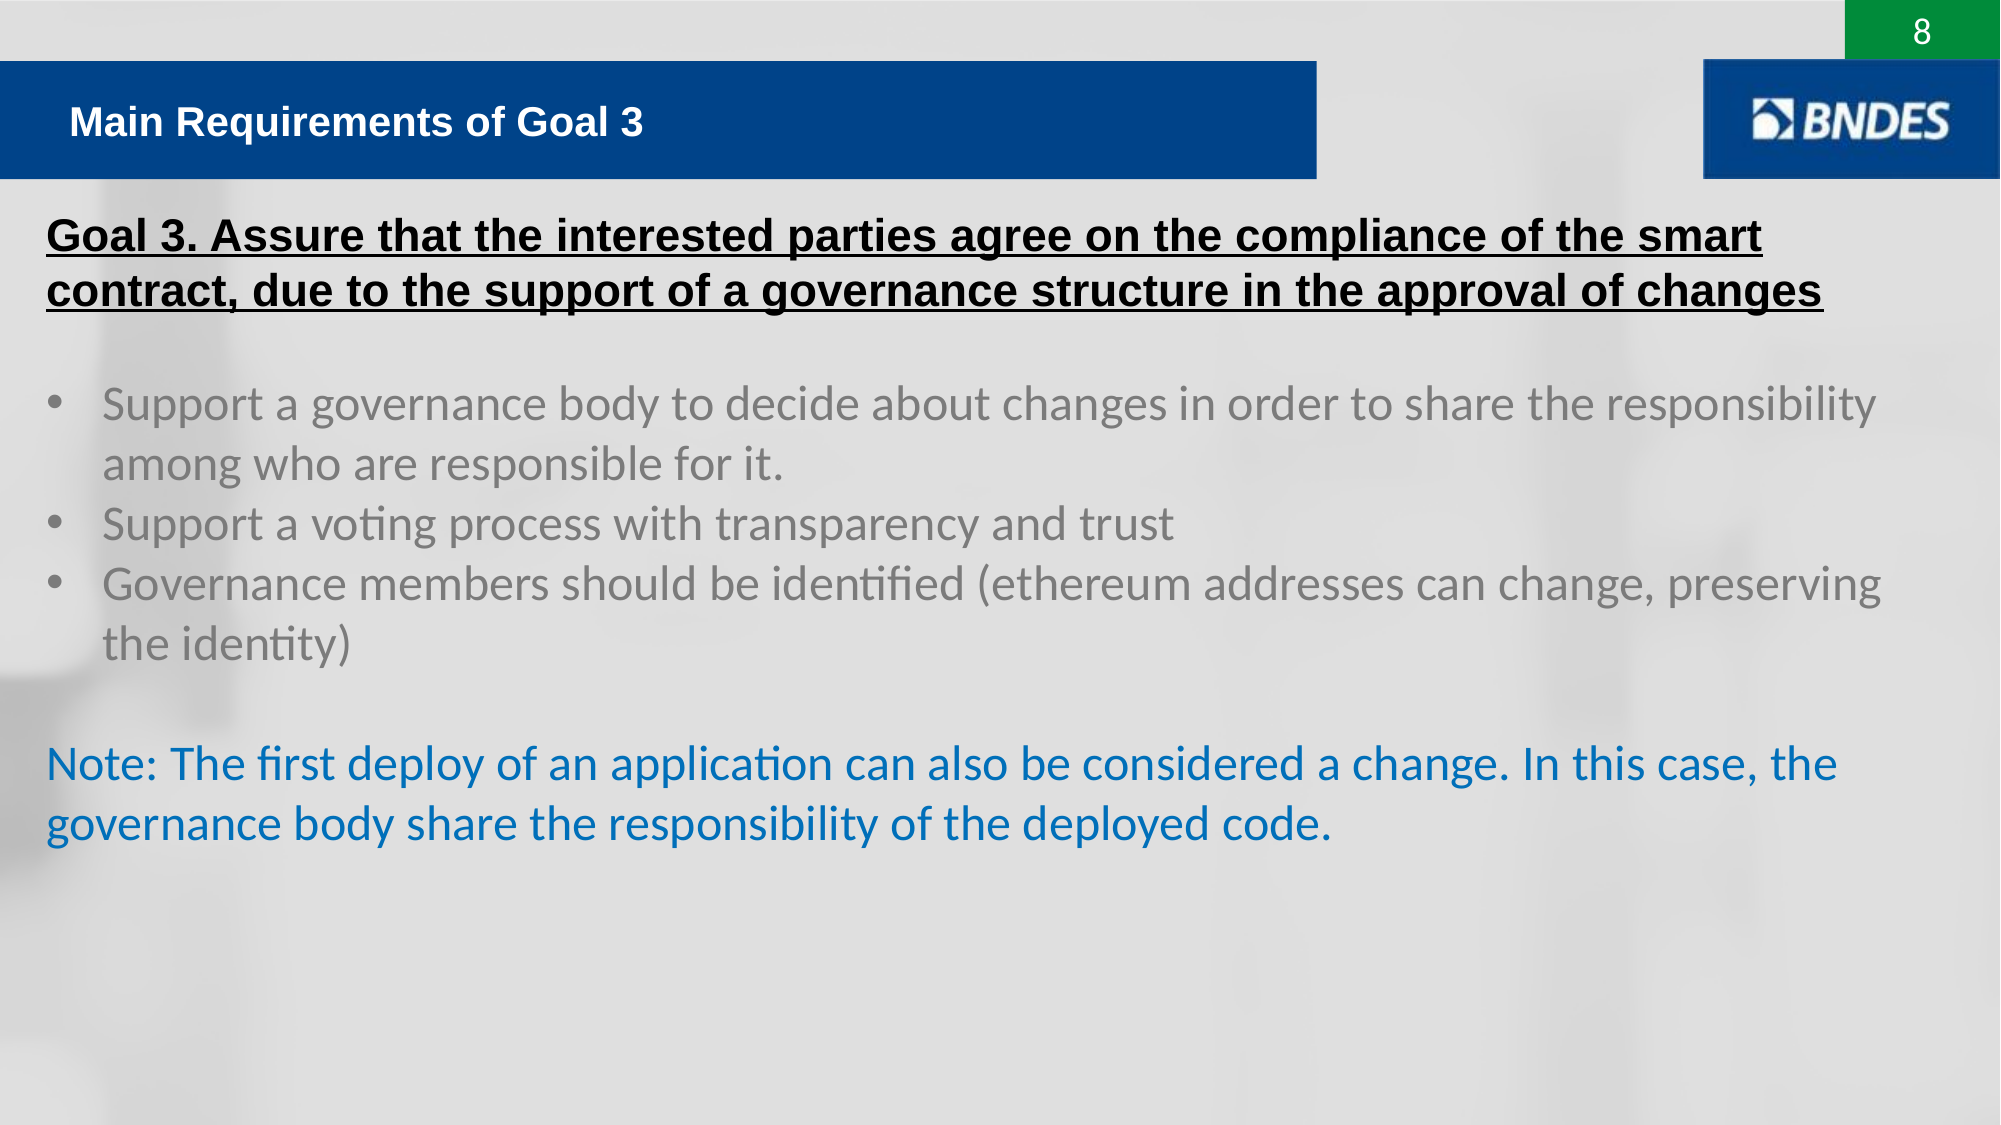

Main Requirements of Goal 3
Goal 3. Assure that the interested parties agree on the compliance of the smart contract, due to the support of a governance structure in the approval of changes

Support a governance body to decide about changes in order to share the responsibility among who are responsible for it.
Support a voting process with transparency and trust
Governance members should be identified (ethereum addresses can change, preserving the identity)

Note: The first deploy of an application can also be considered a change. In this case, the governance body share the responsibility of the deployed code.